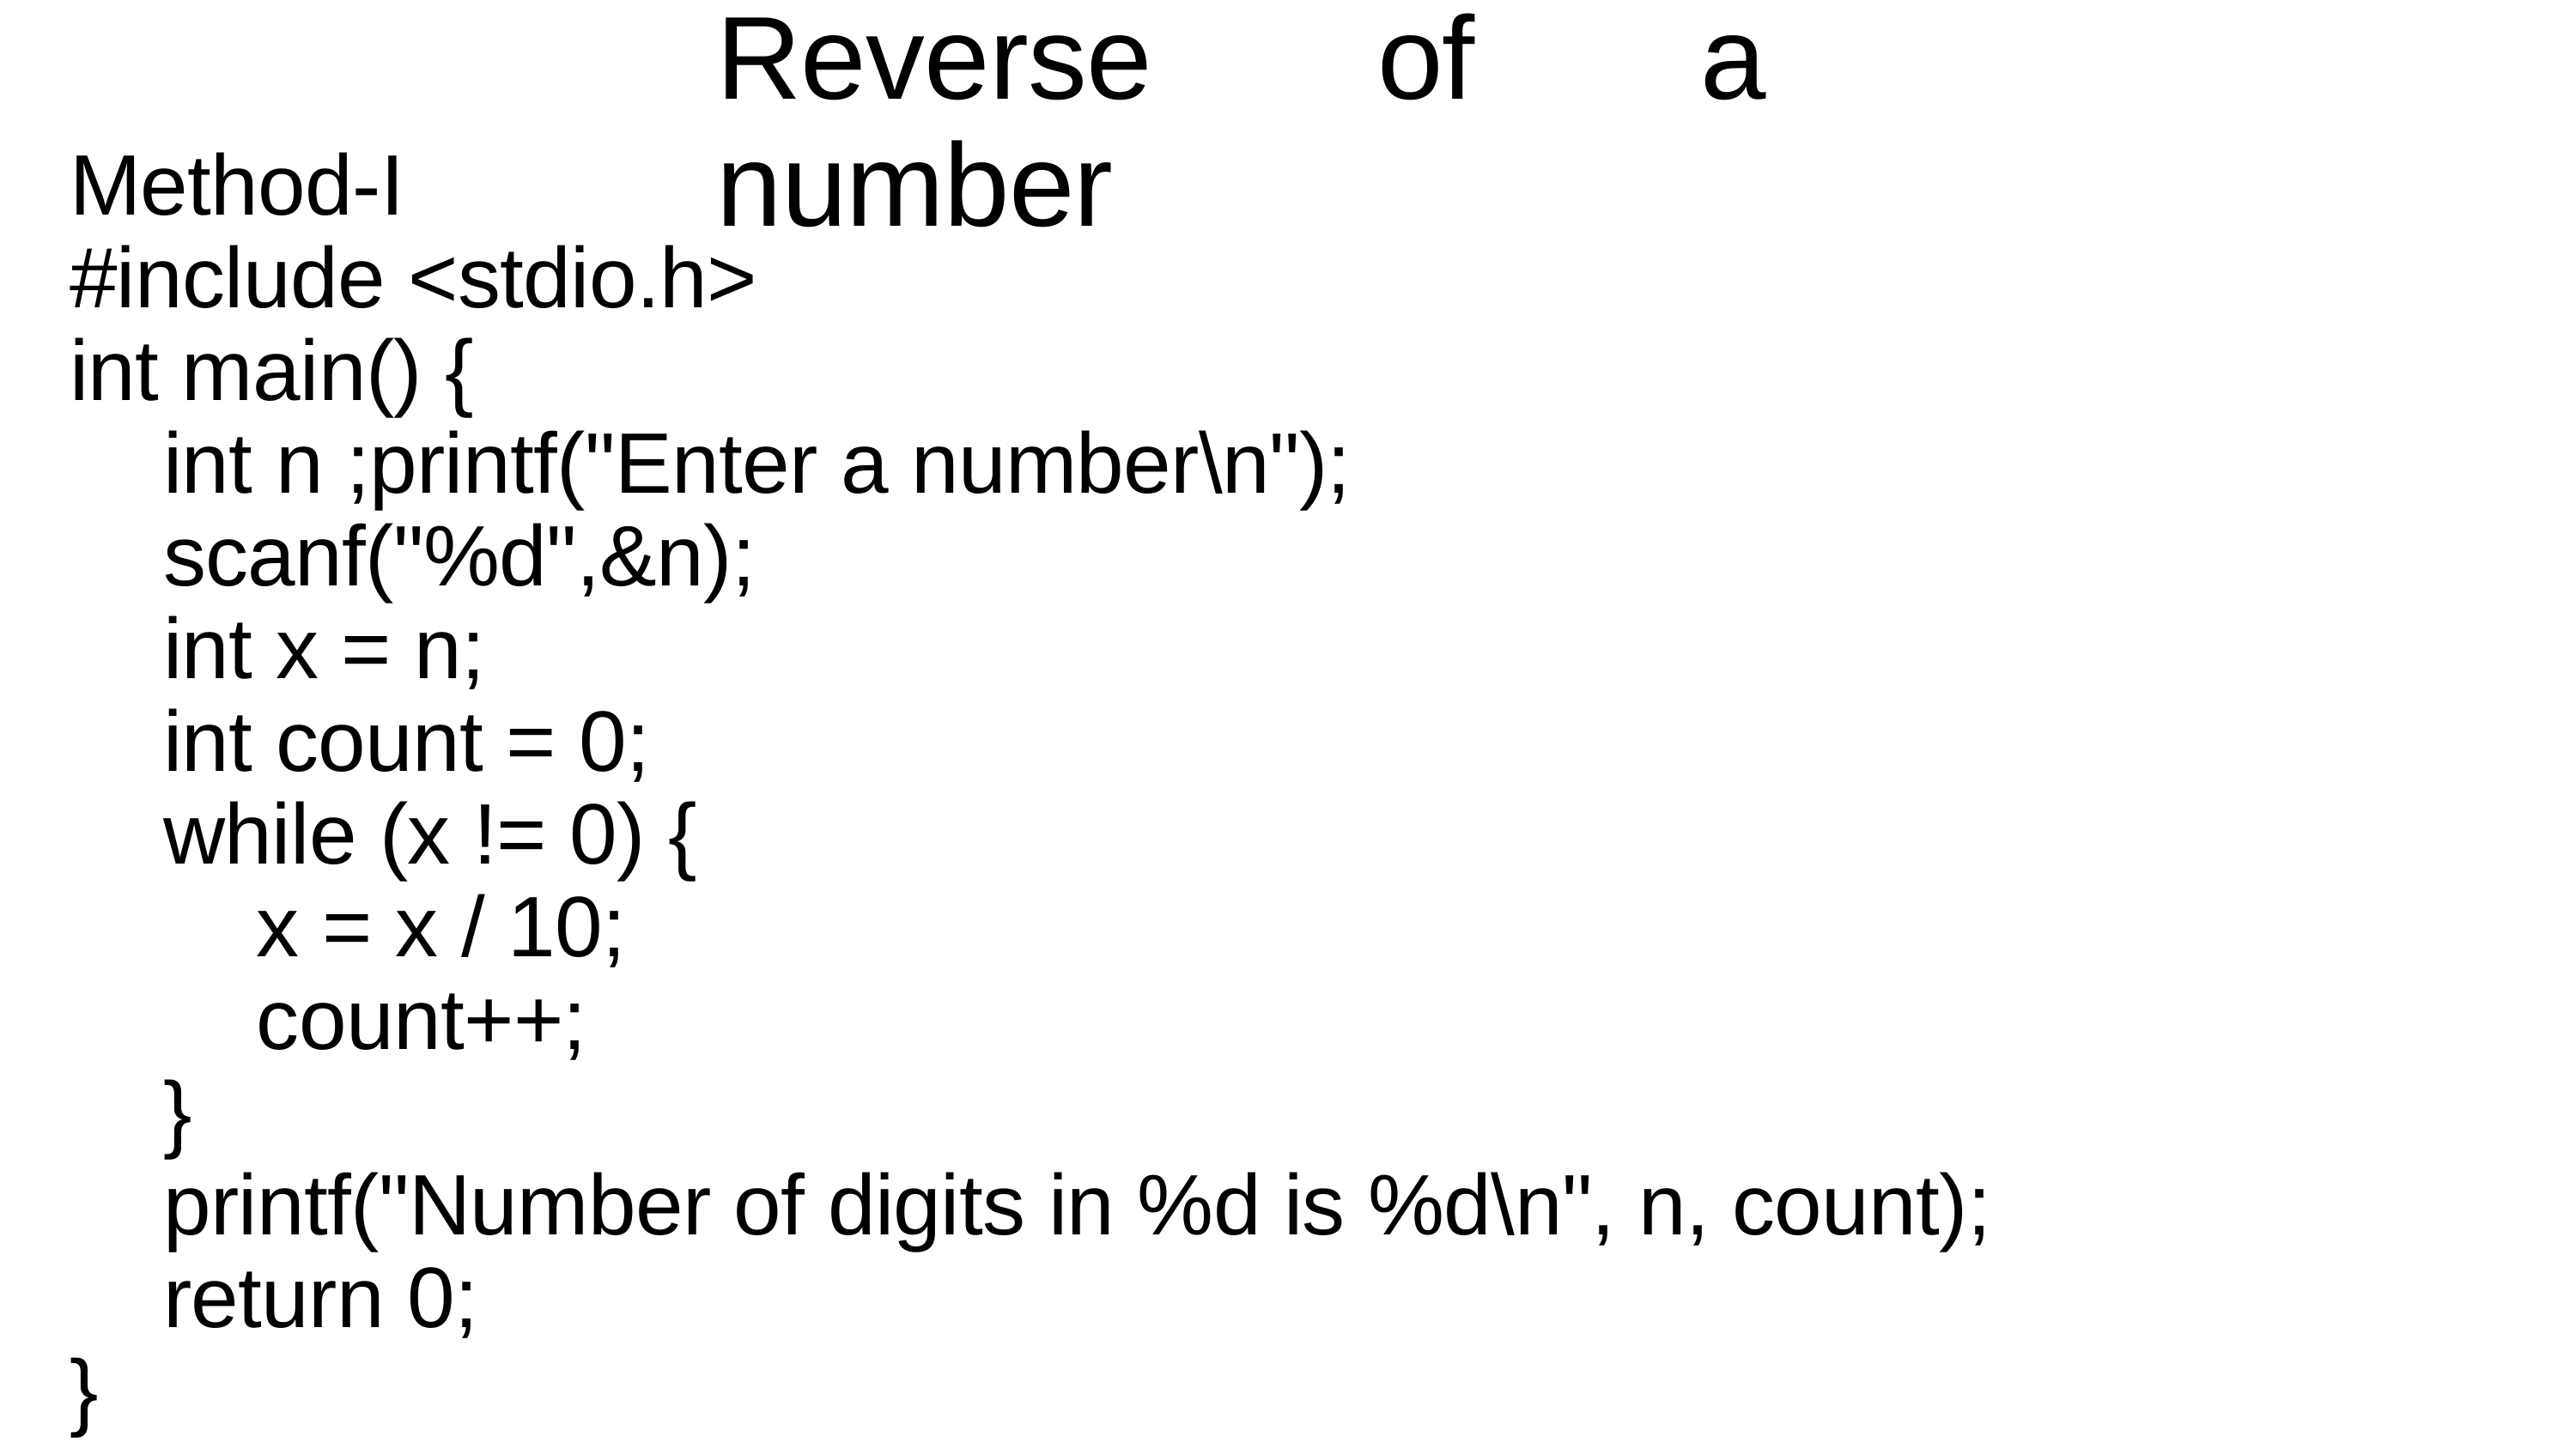

Reverse of a number
Method-I
#include <stdio.h>
int main() {
    int n ;printf("Enter a number\n");
    scanf("%d",&n);
    int x = n;
    int count = 0;
    while (x != 0) {
        x = x / 10;
        count++;
    }
    printf("Number of digits in %d is %d\n", n, count);
    return 0;
}